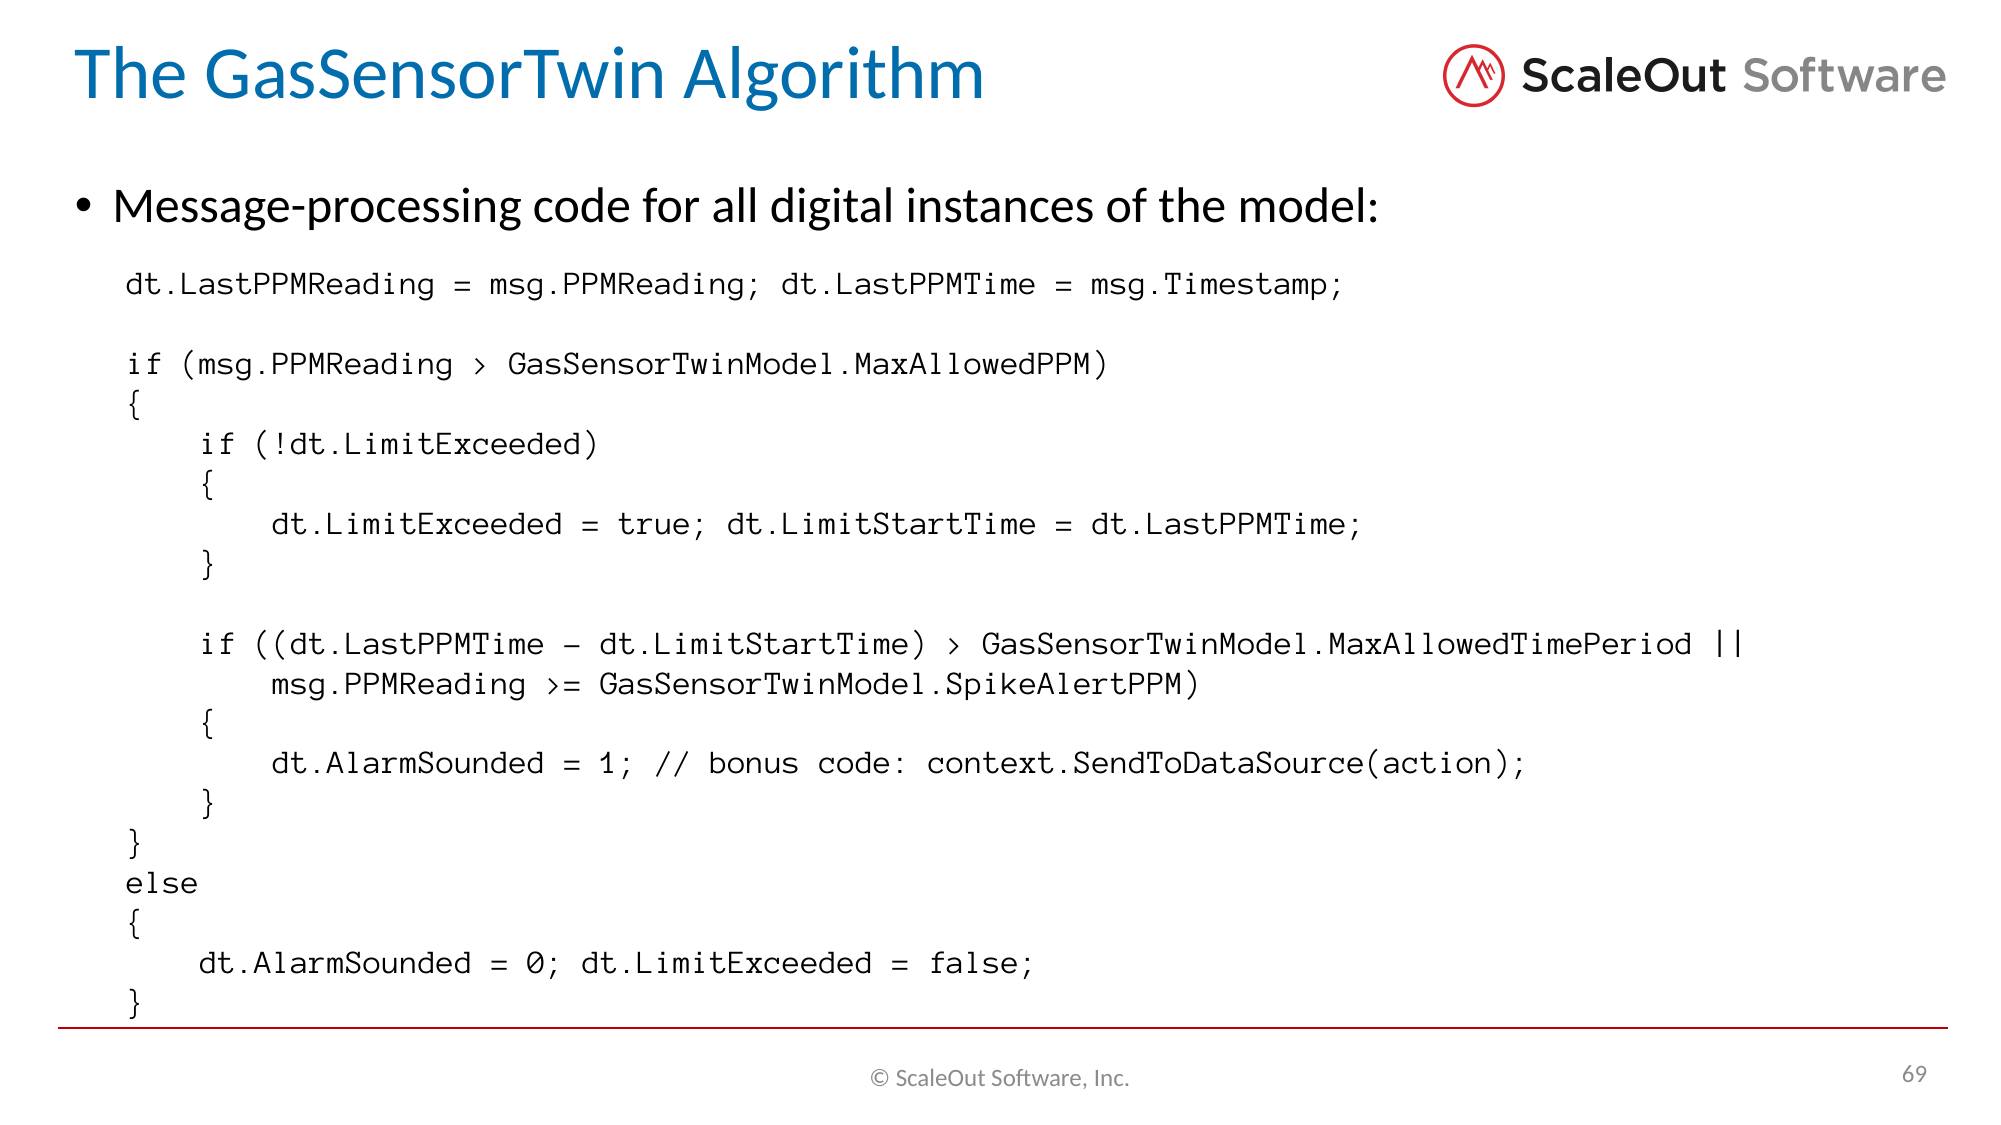

# The GasSensorTwin Algorithm
Message-processing code for all digital instances of the model:
dt.LastPPMReading = msg.PPMReading; dt.LastPPMTime = msg.Timestamp;

if (msg.PPMReading > GasSensorTwinModel.MaxAllowedPPM)
{
    if (!dt.LimitExceeded)
    {
        dt.LimitExceeded = true; dt.LimitStartTime = dt.LastPPMTime;
    }

    if ((dt.LastPPMTime - dt.LimitStartTime) > GasSensorTwinModel.MaxAllowedTimePeriod ||
        msg.PPMReading >= GasSensorTwinModel.SpikeAlertPPM)
    {
        dt.AlarmSounded = 1; // bonus code: context.SendToDataSource(action);
    }
}
else
{
    dt.AlarmSounded = 0; dt.LimitExceeded = false;
}
69
© ScaleOut Software, Inc.